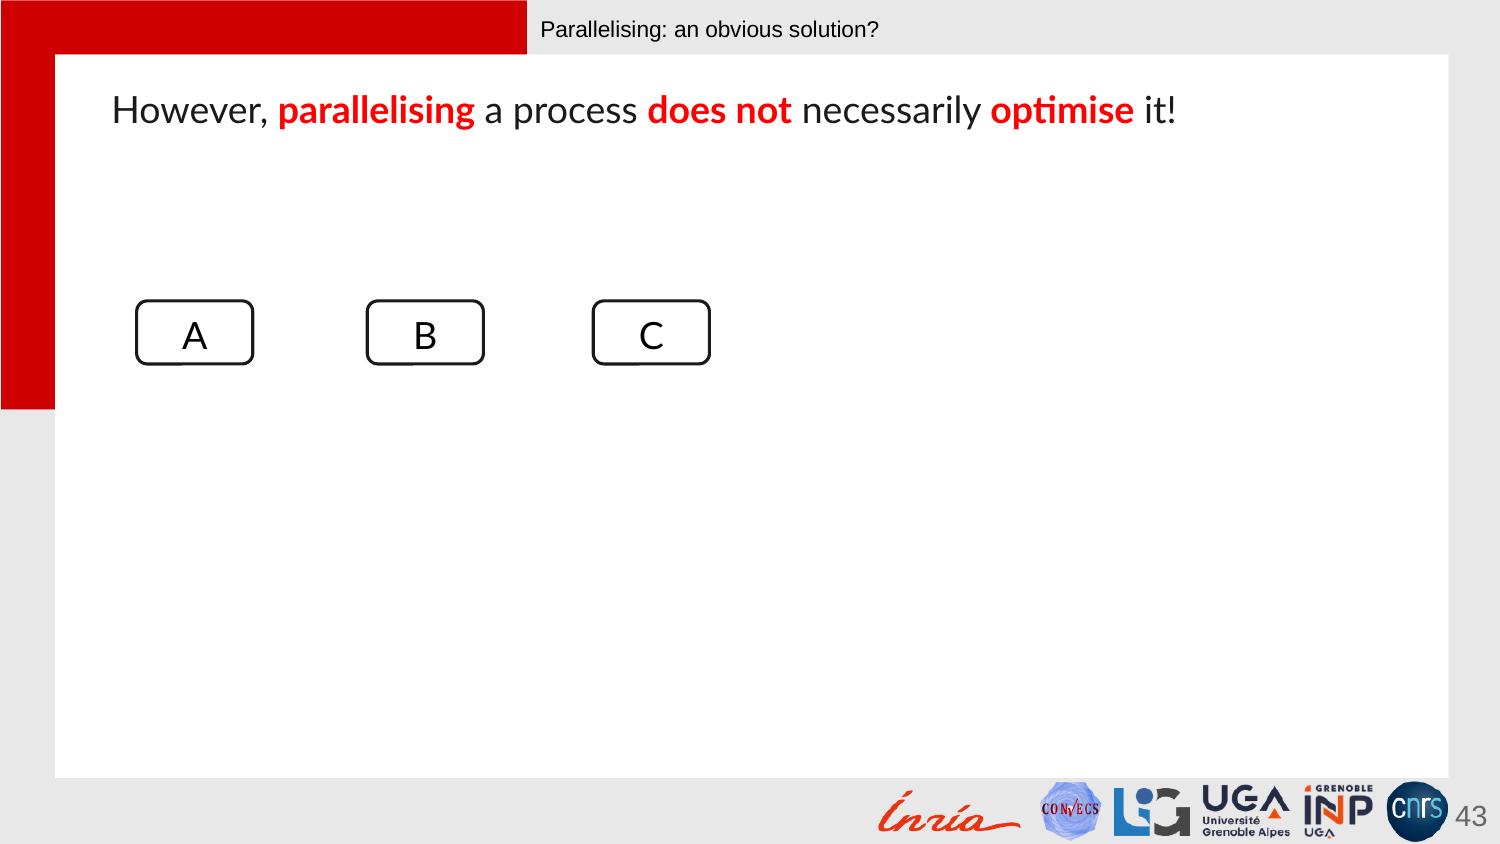

# Parallelising: an obvious solution?
However, parallelising a process does not necessarily optimise it!
A

B

C

43